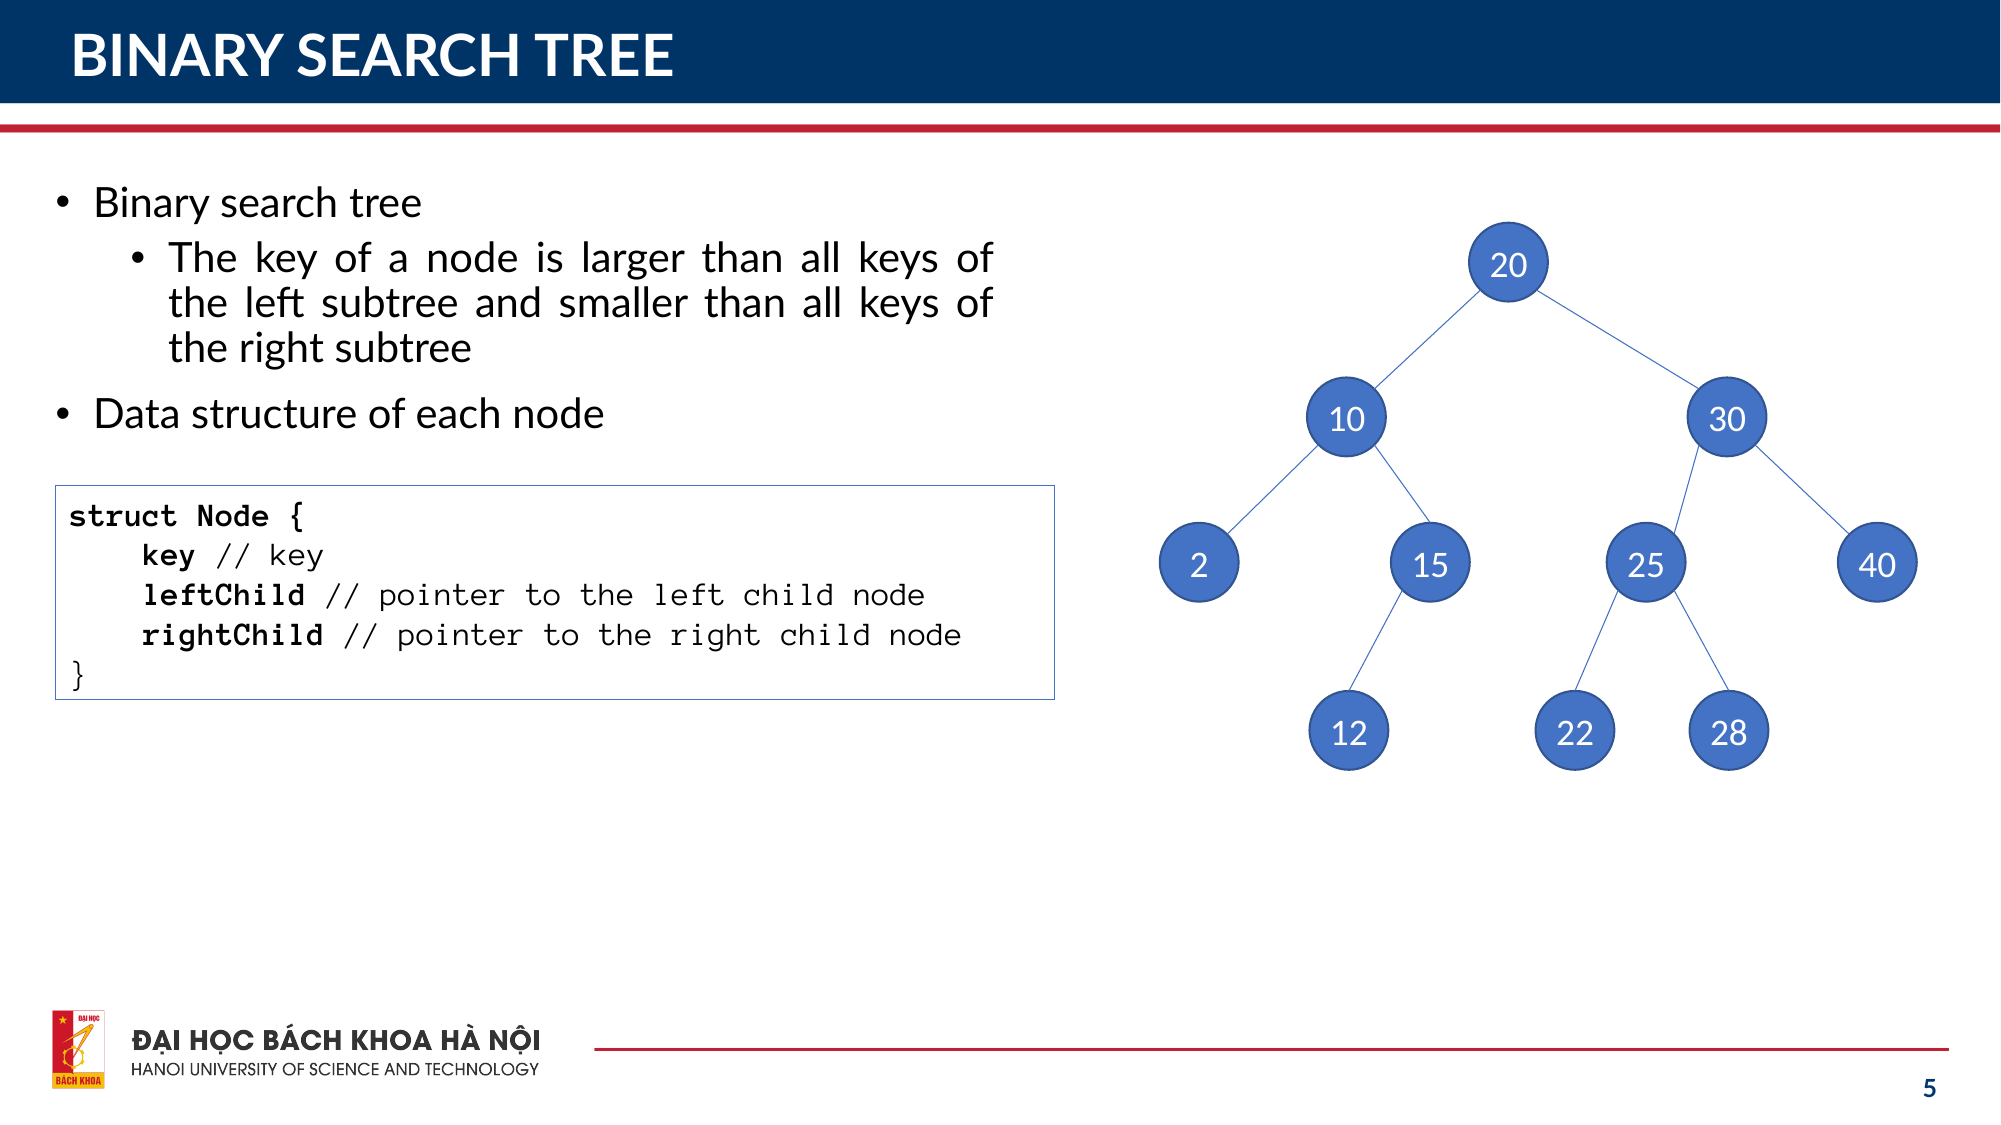

# BINARY SEARCH TREE
Binary search tree
The key of a node is larger than all keys of the left subtree and smaller than all keys of the right subtree
Data structure of each node
20
10
30
struct Node {
    key // key
    leftChild // pointer to the left child node
    rightChild // pointer to the right child node
}
2
15
25
40
28
12
22
5